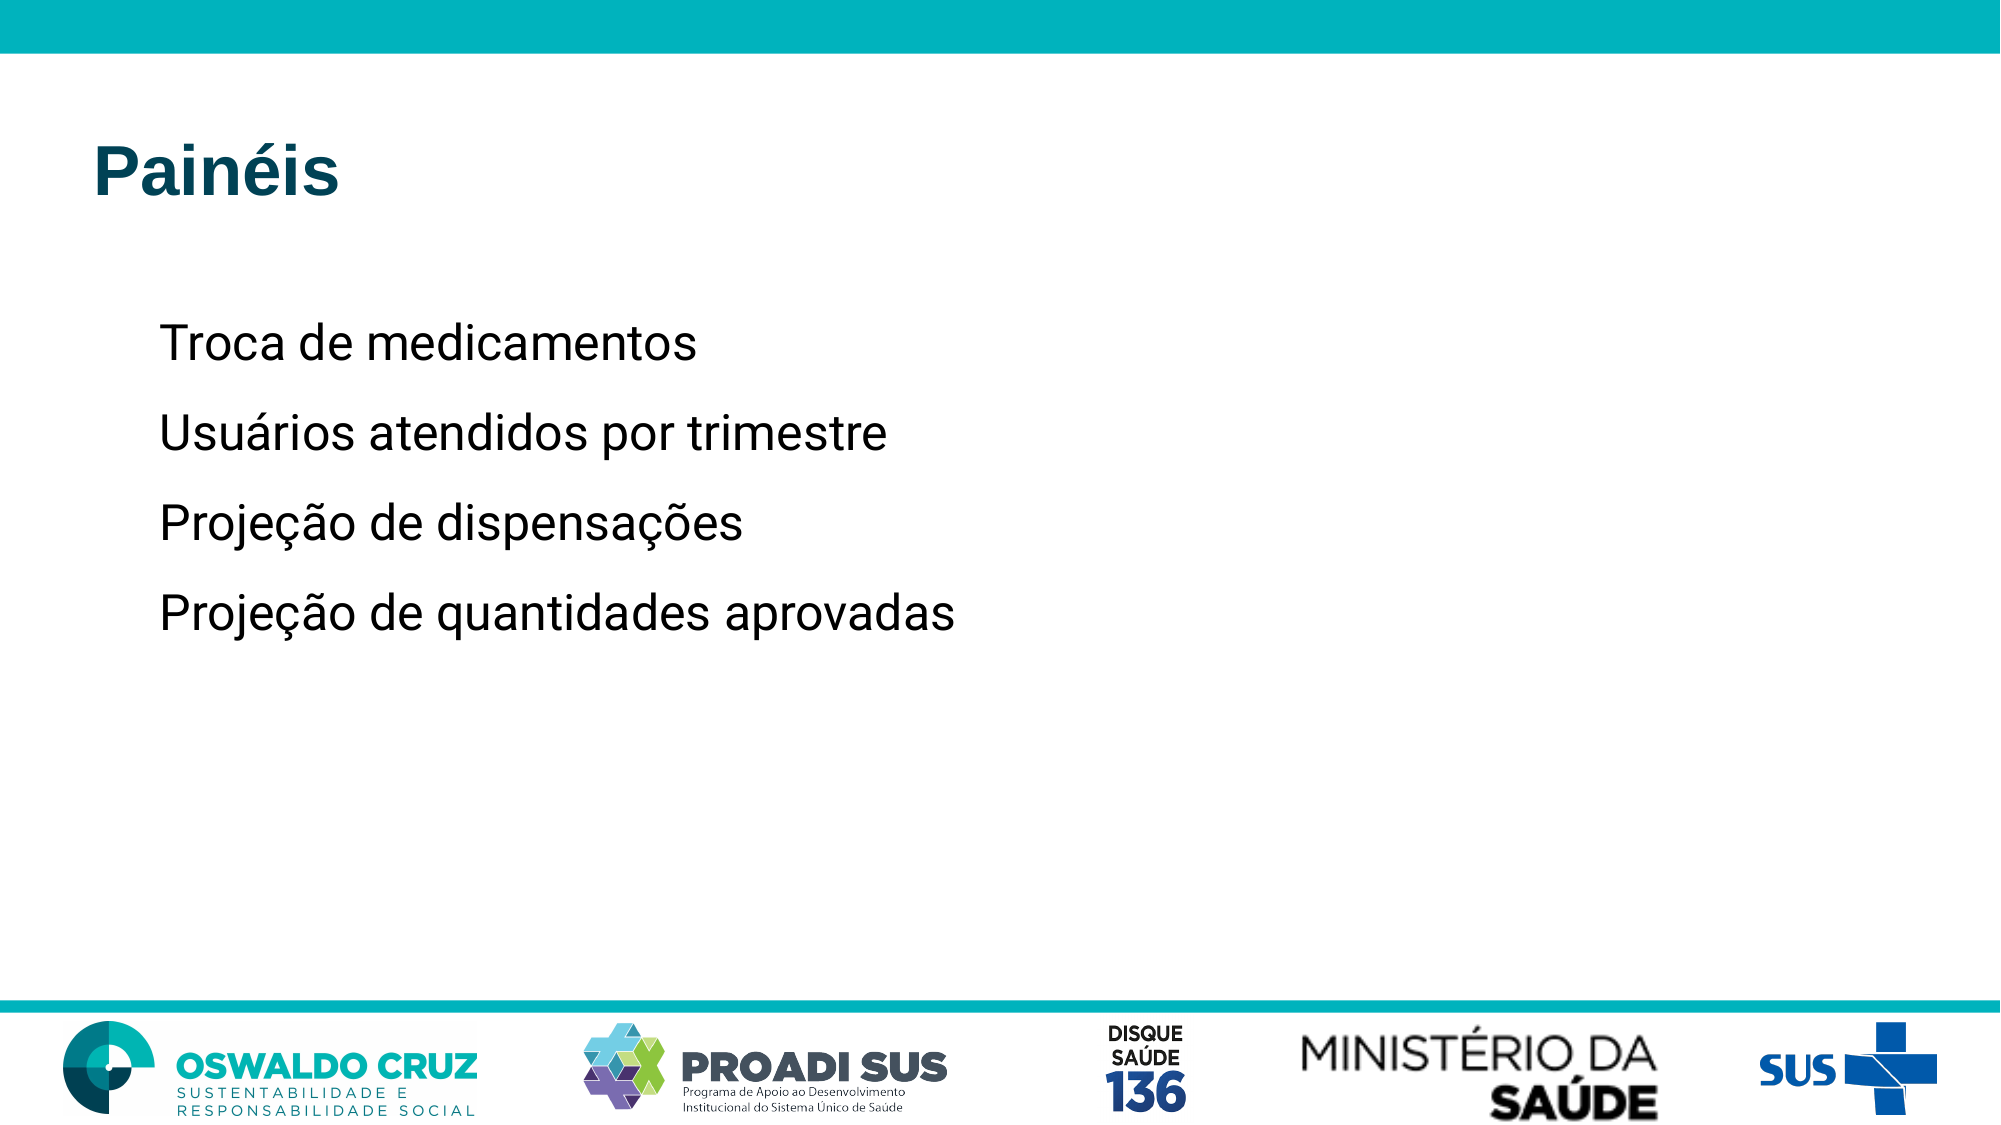

Painéis
Troca de medicamentos
Usuários atendidos por trimestre
Projeção de dispensações
Projeção de quantidades aprovadas